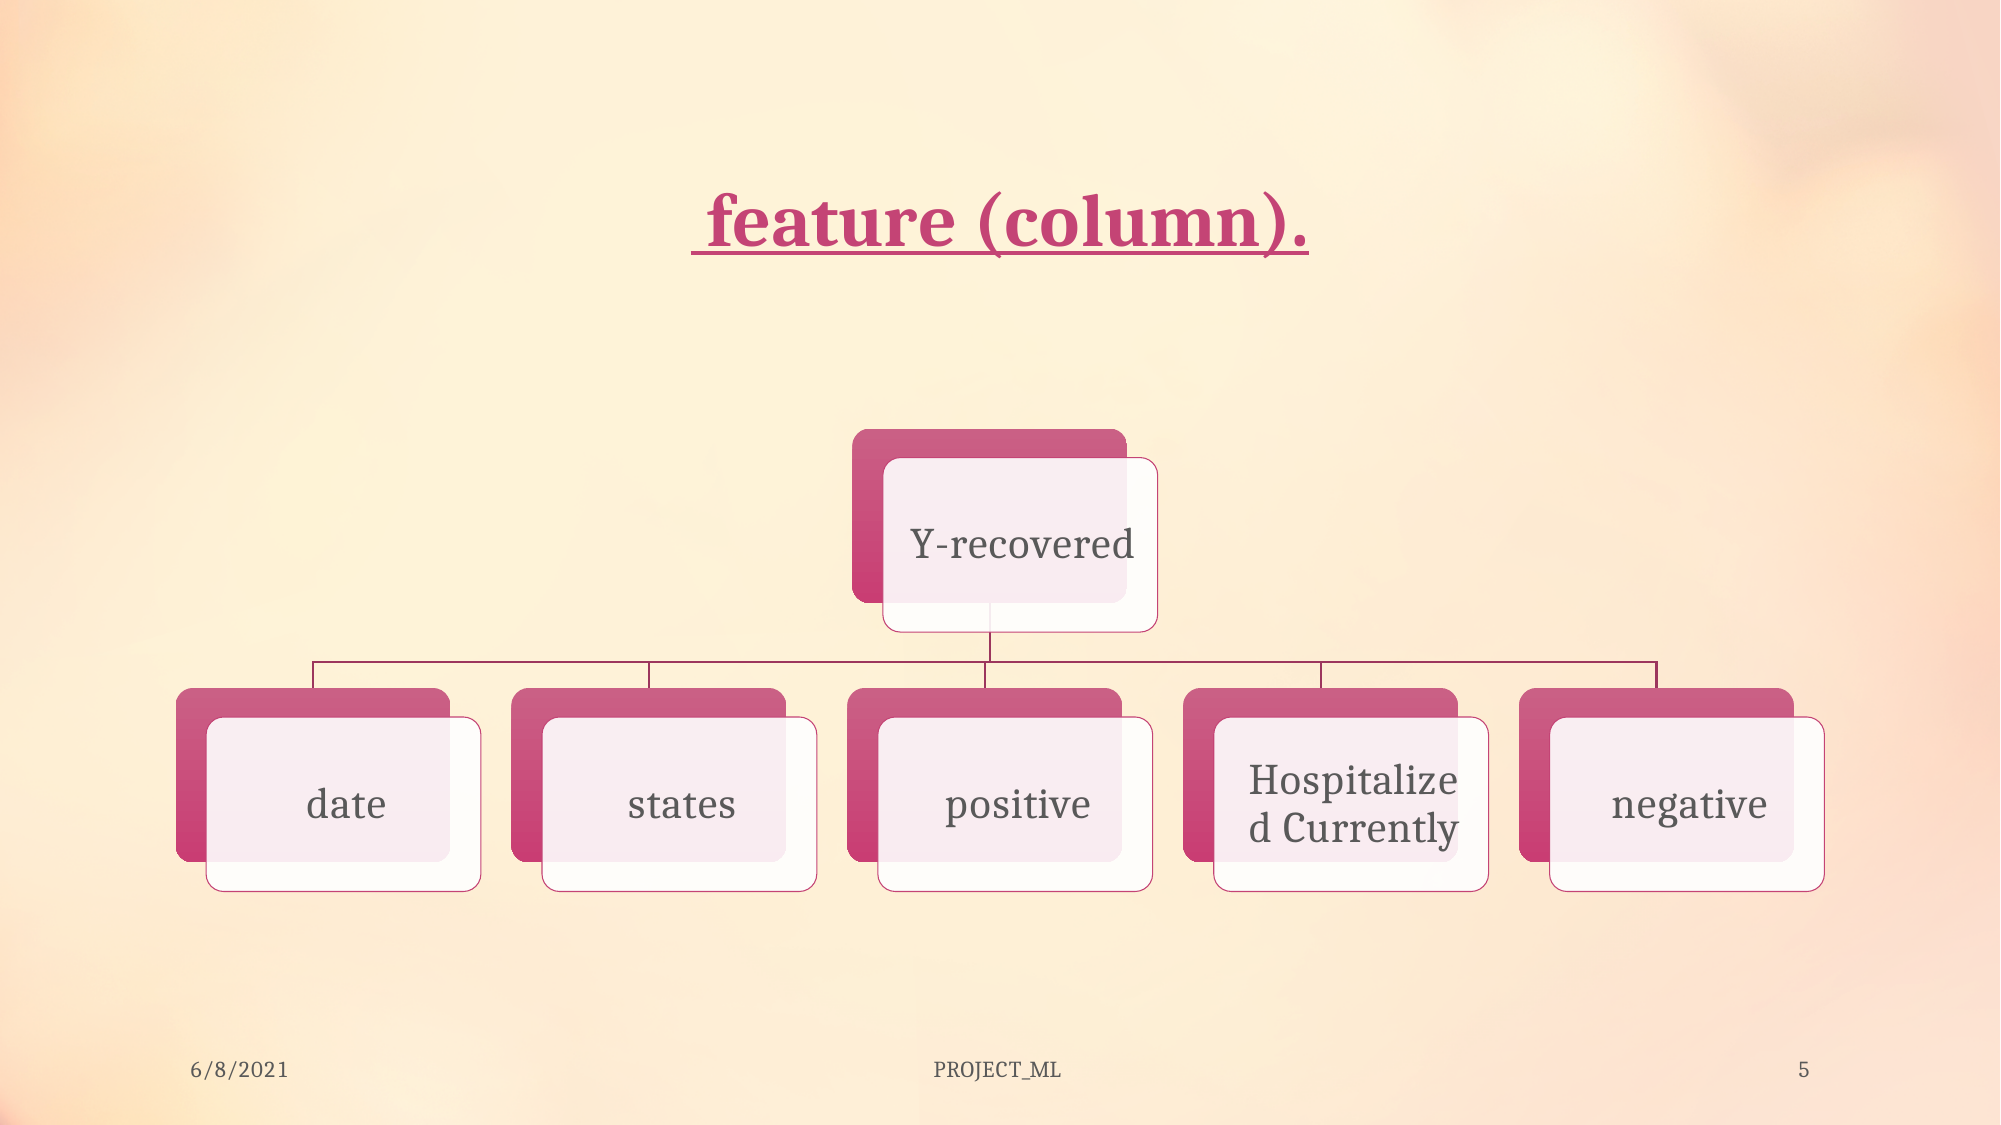

# feature (column).
Y-recovered
date
states
positive
Hospitalized Currently
negative
6/8/2021
PROJECT_ML
5